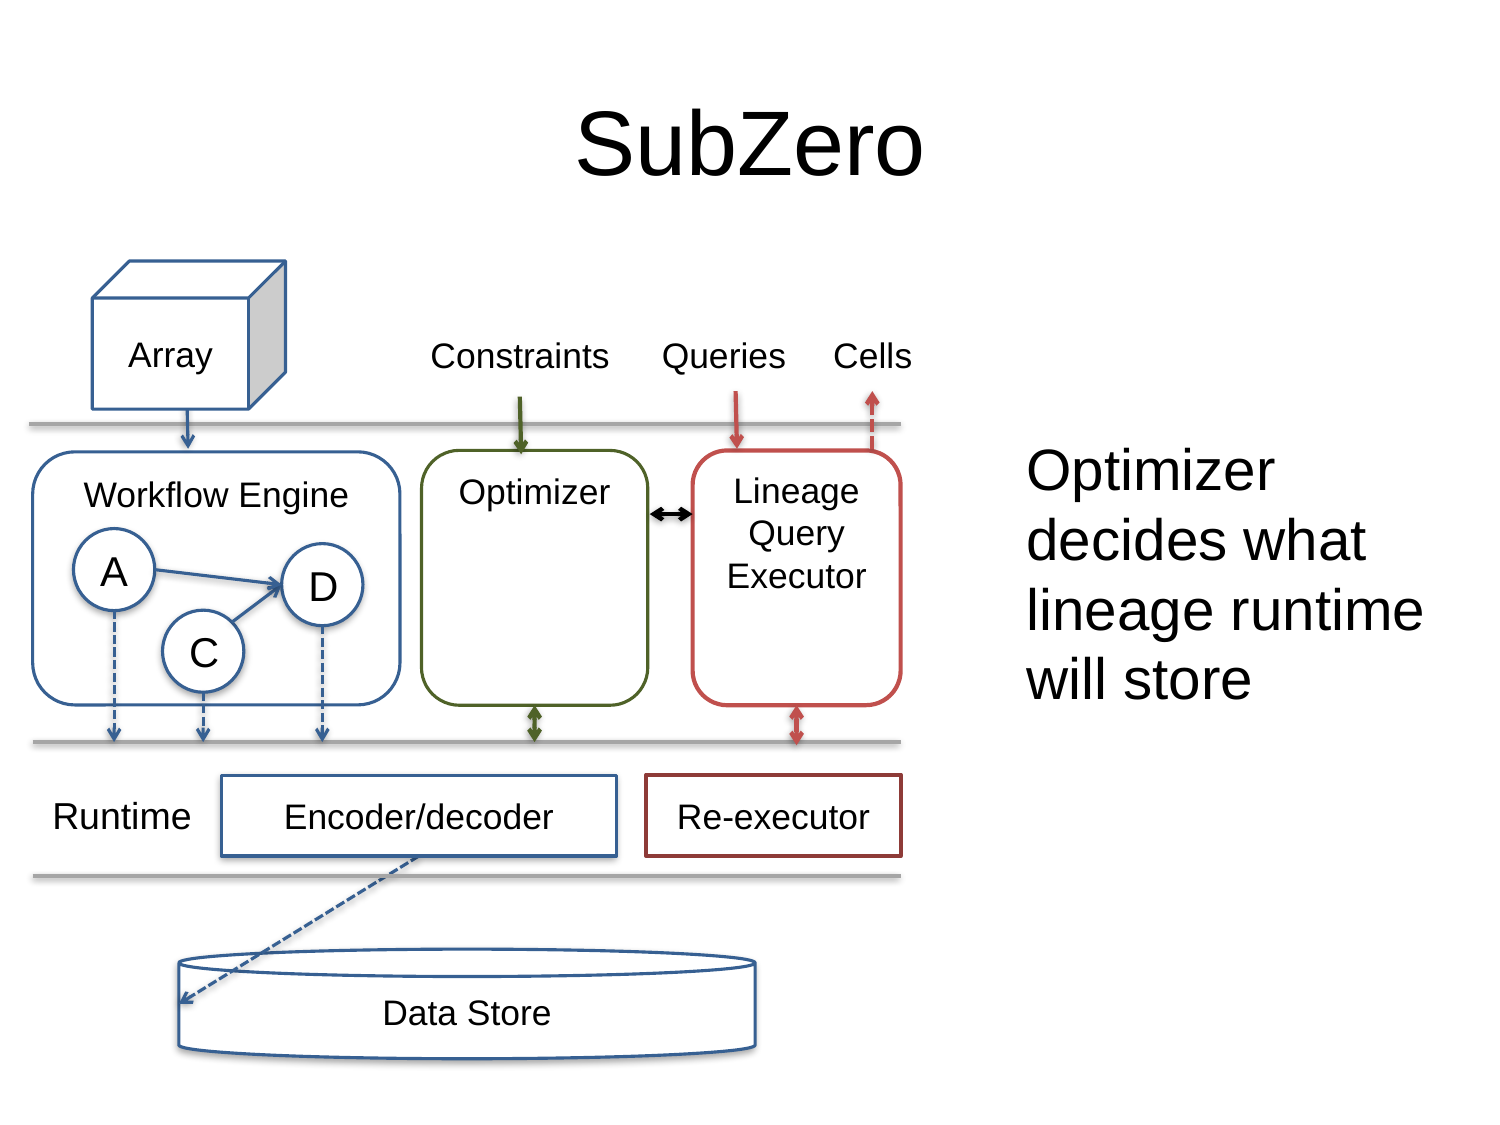

# SubZero
Array
Constraints
Queries
Cells
Optimizer decides what lineage runtime will store
Optimizer
Lineage
Query Executor
Workflow Engine
A
D
C
Re-executor
Encoder/decoder
Runtime
Data Store